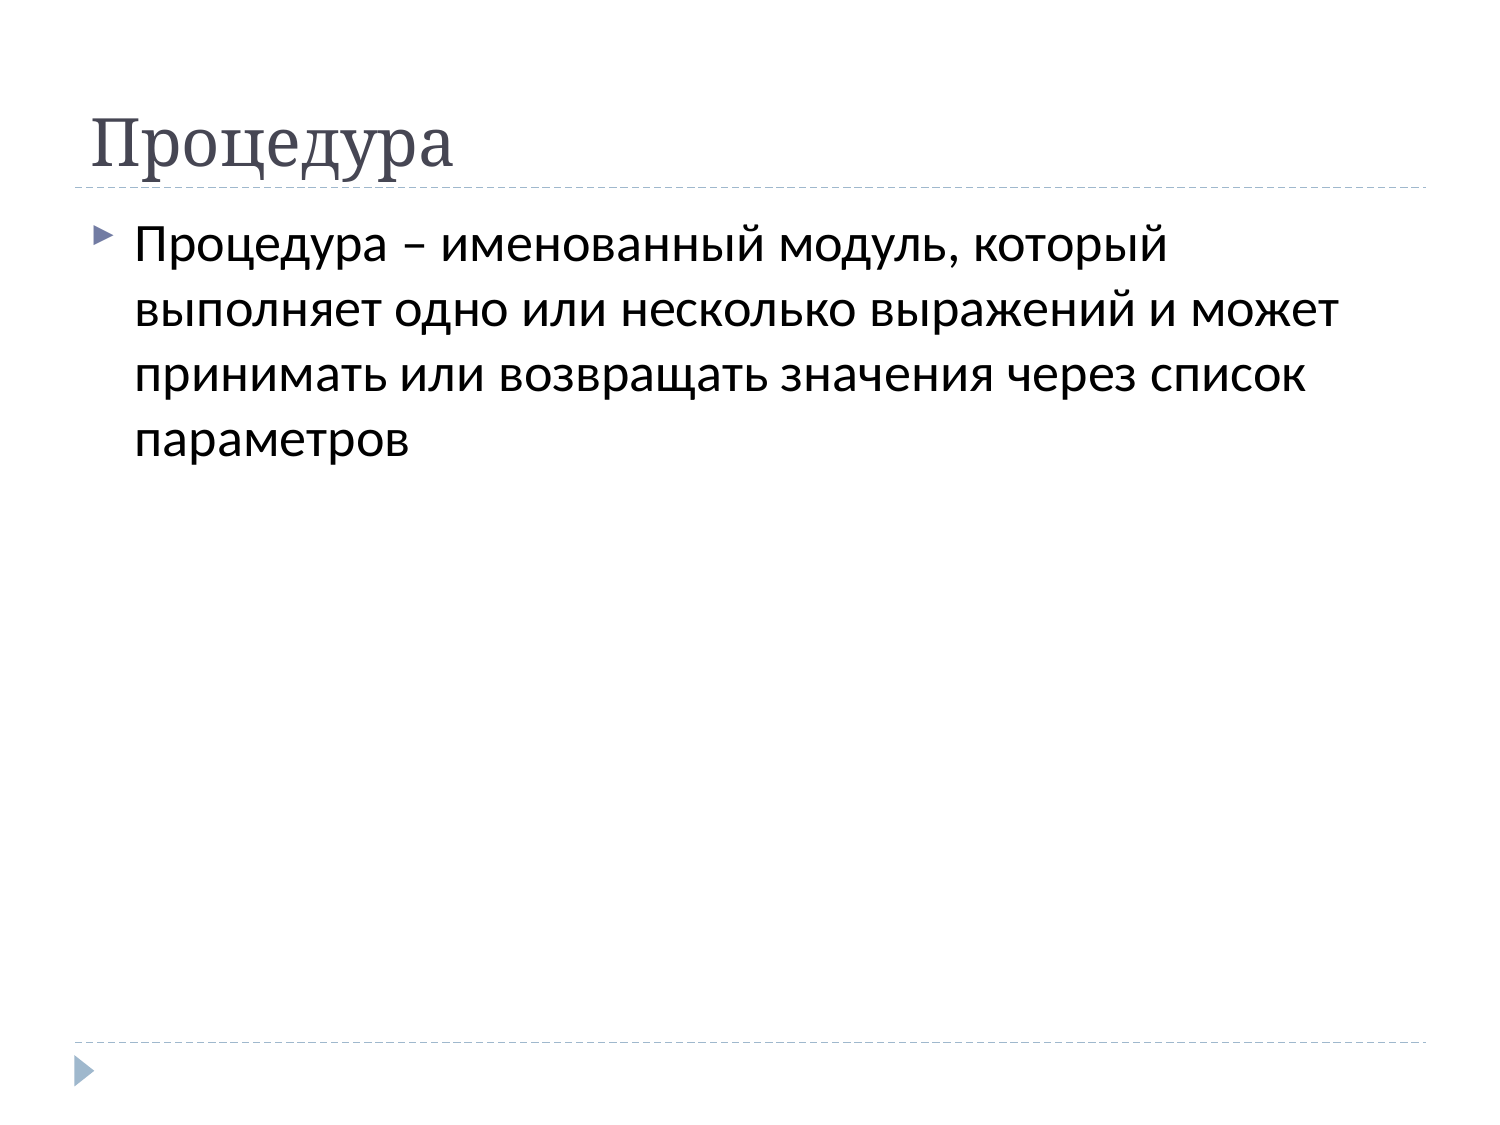

# Процедура
Процедура – именованный модуль, который выполняет одно или несколько выражений и может принимать или возвращать значения через список параметров